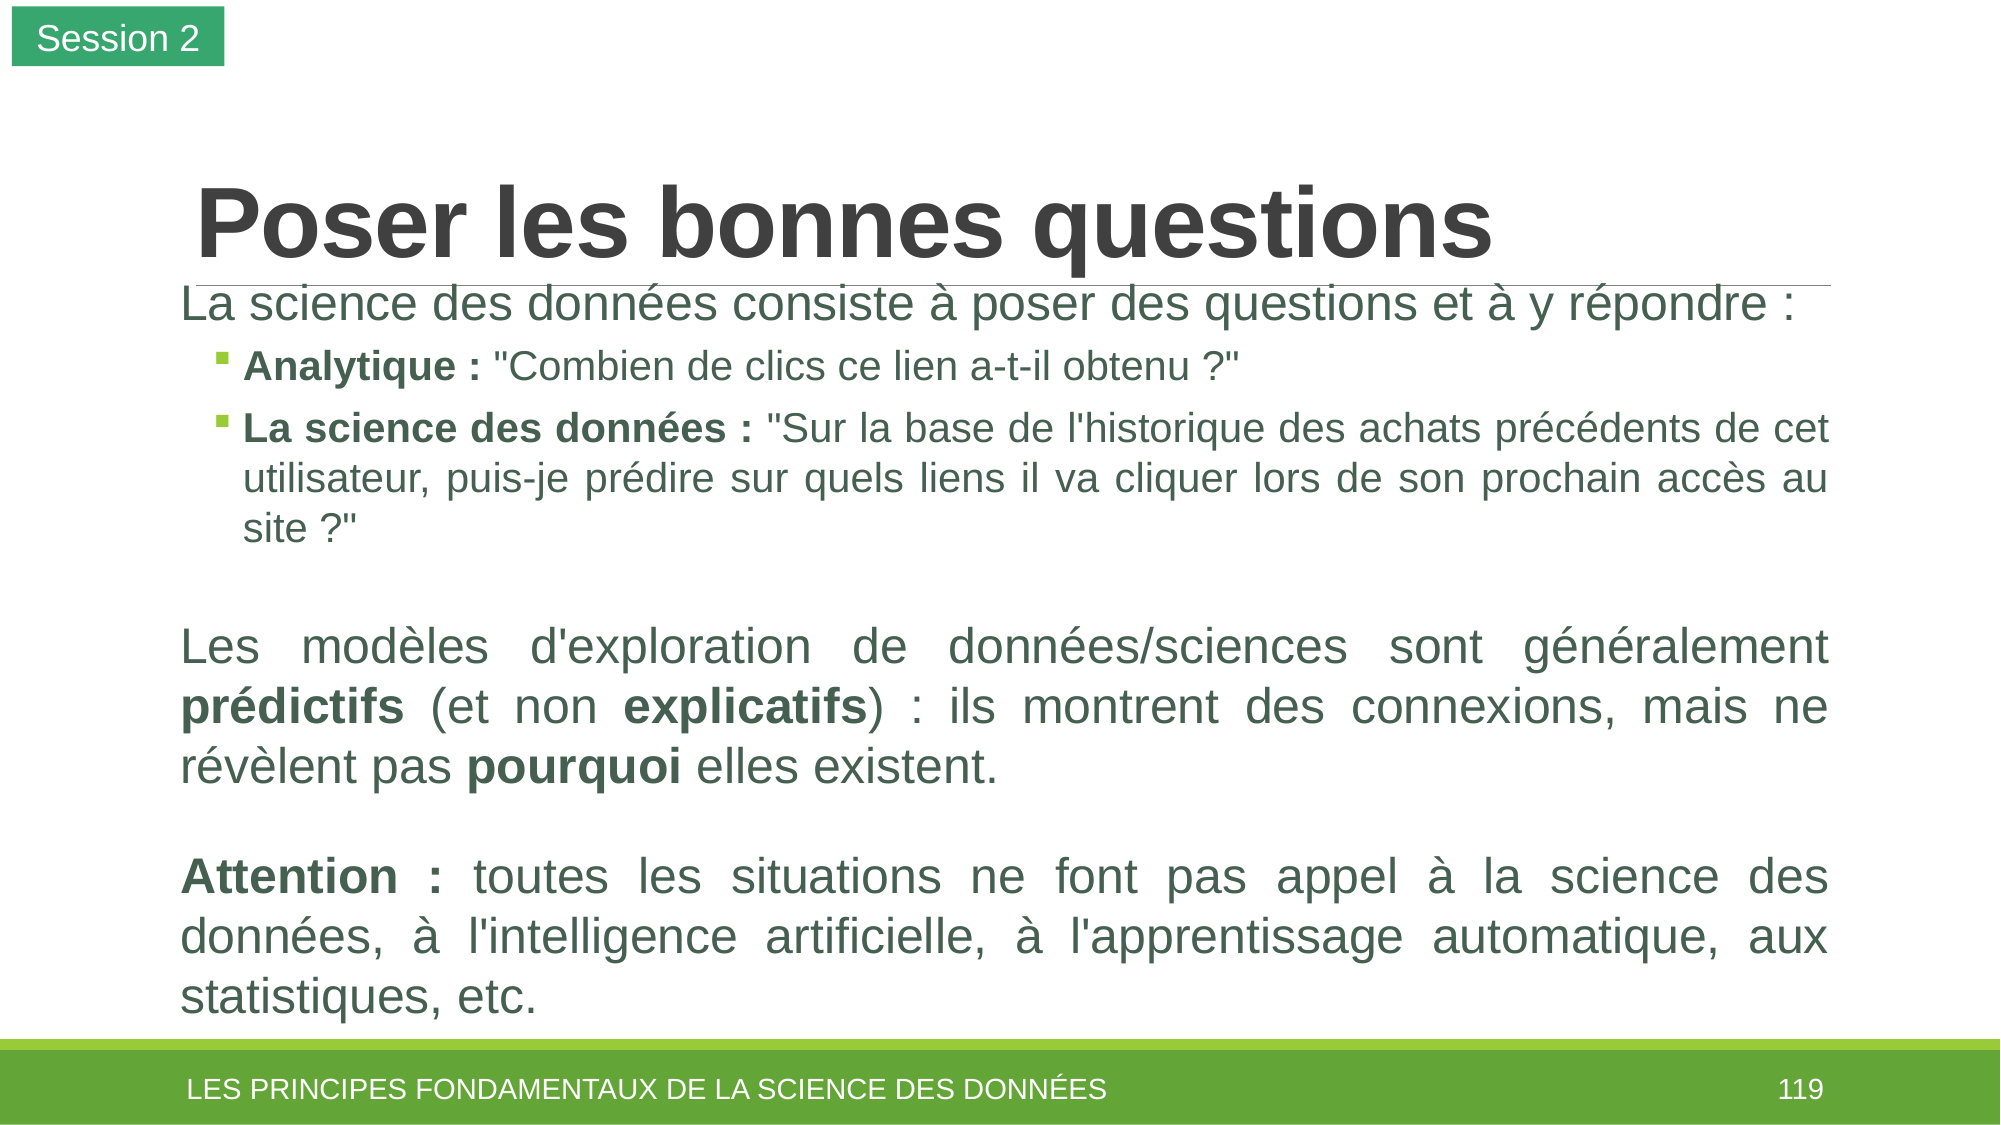

Session 2
# Poser les bonnes questions
La science des données consiste à poser des questions et à y répondre :
Analytique : "Combien de clics ce lien a-t-il obtenu ?"
La science des données : "Sur la base de l'historique des achats précédents de cet utilisateur, puis-je prédire sur quels liens il va cliquer lors de son prochain accès au site ?"

Les modèles d'exploration de données/sciences sont généralement prédictifs (et non explicatifs) : ils montrent des connexions, mais ne révèlent pas pourquoi elles existent.

Attention : toutes les situations ne font pas appel à la science des données, à l'intelligence artificielle, à l'apprentissage automatique, aux statistiques, etc.
LES PRINCIPES FONDAMENTAUX DE LA SCIENCE DES DONNÉES
119